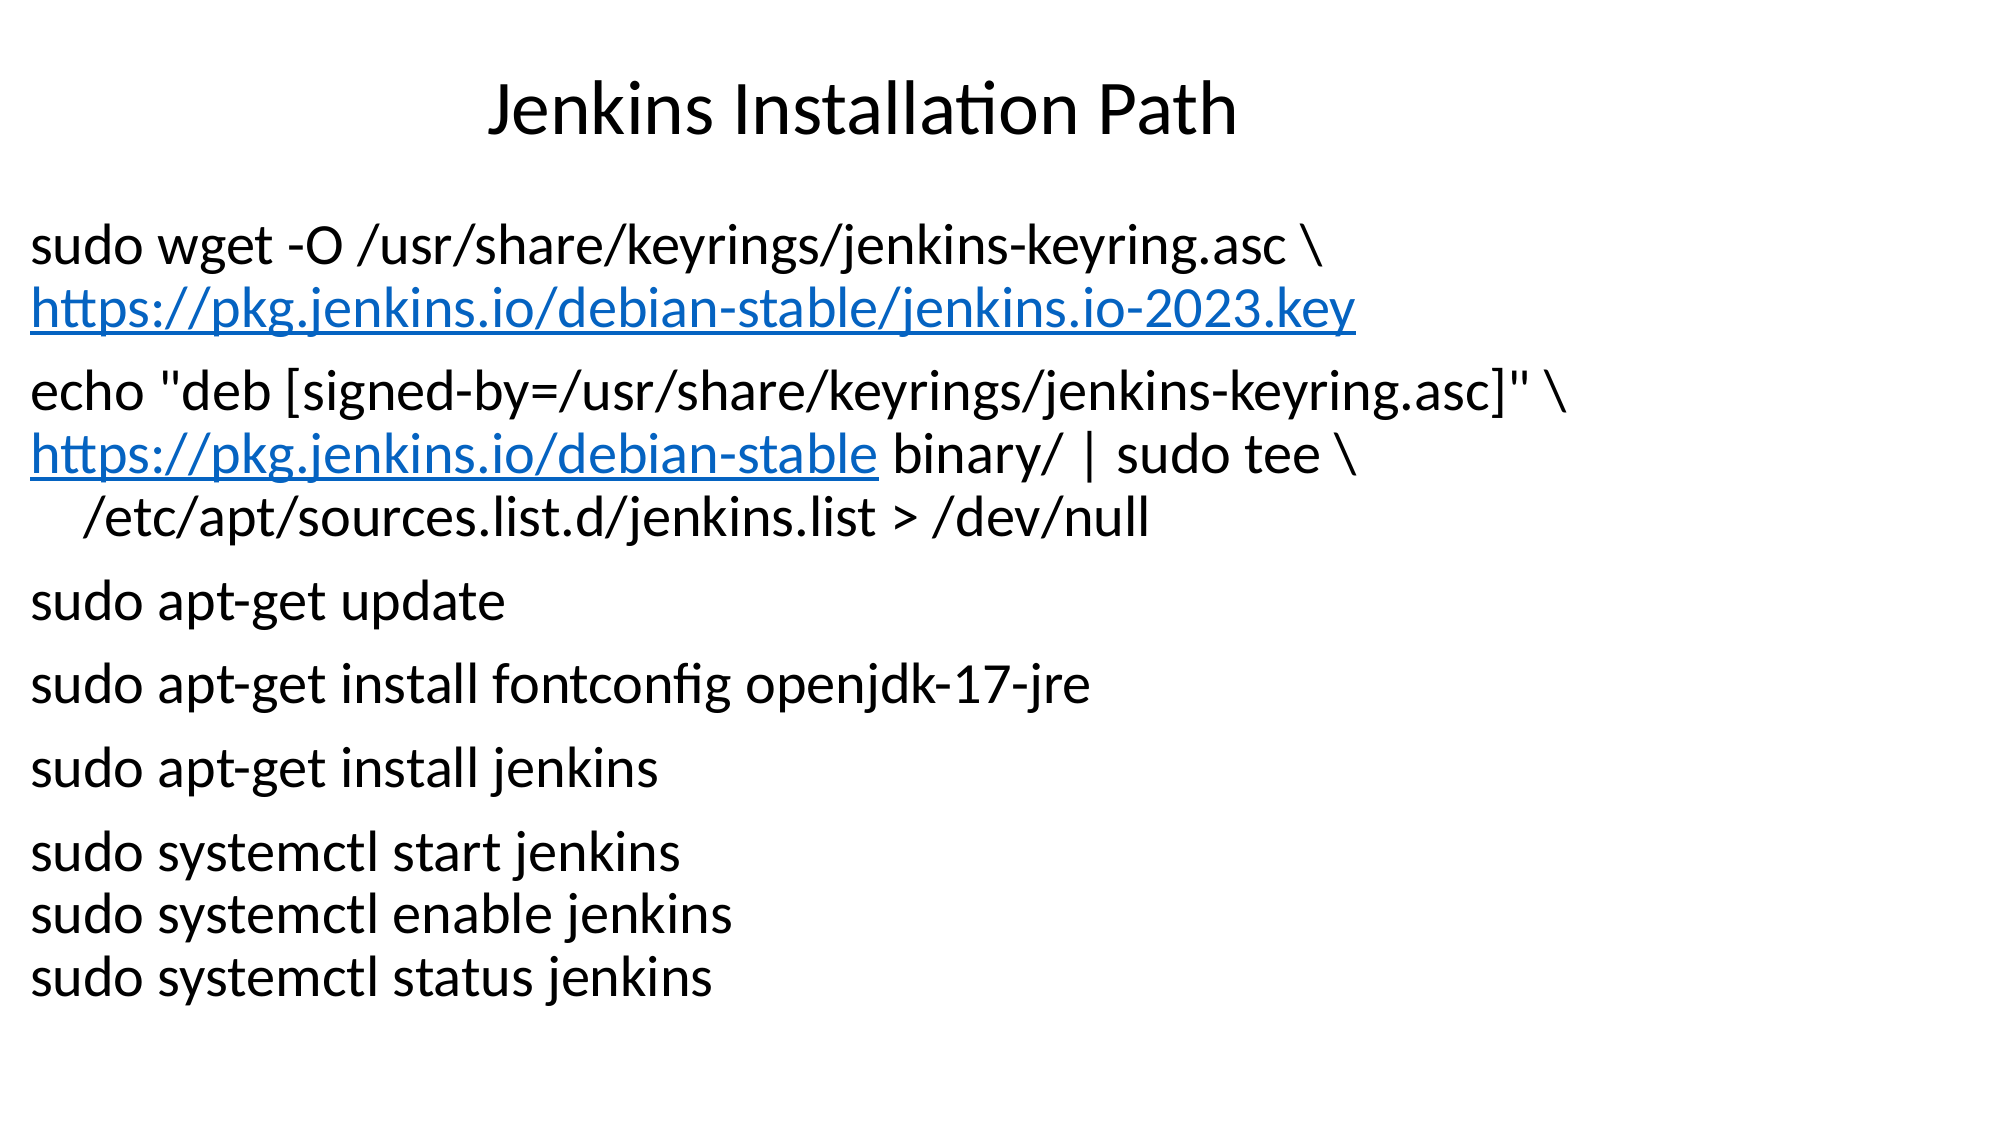

# Jenkins Installation Path
sudo wget -O /usr/share/keyrings/jenkins-keyring.asc \
https://pkg.jenkins.io/debian-stable/jenkins.io-2023.key
echo "deb [signed-by=/usr/share/keyrings/jenkins-keyring.asc]" \
https://pkg.jenkins.io/debian-stable binary/ | sudo tee \
    /etc/apt/sources.list.d/jenkins.list > /dev/null
sudo apt-get update
sudo apt-get install fontconfig openjdk-17-jre
sudo apt-get install jenkins
sudo systemctl start jenkins
sudo systemctl enable jenkins
sudo systemctl status jenkins